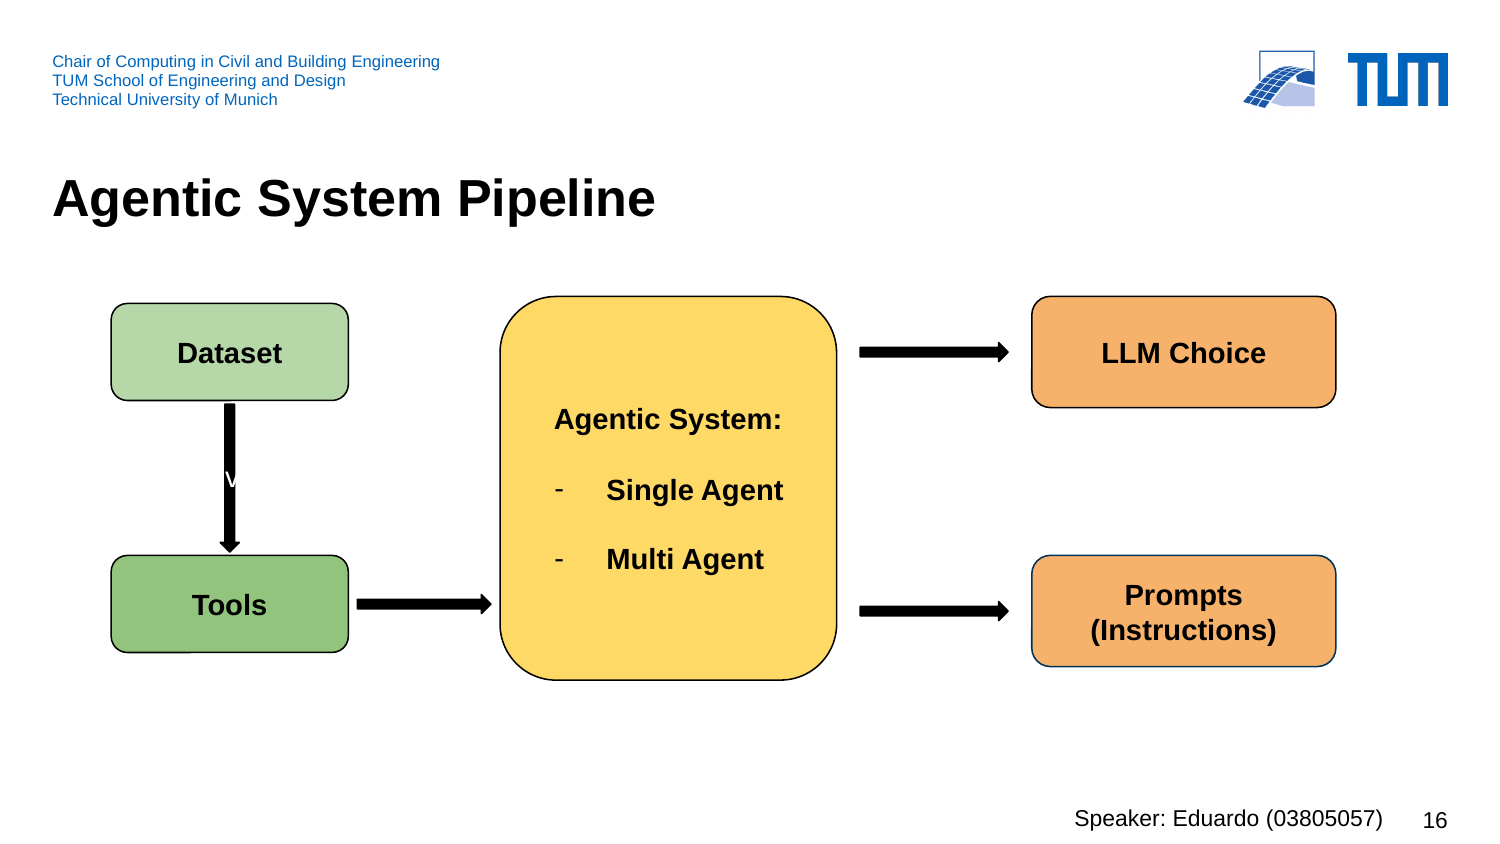

# Agentic System Pipeline

Agentic System:

Single Agent

Multi Agent
LLM Choice
Dataset
v

Tools
Prompts (Instructions)
Speaker: Eduardo (03805057)
16